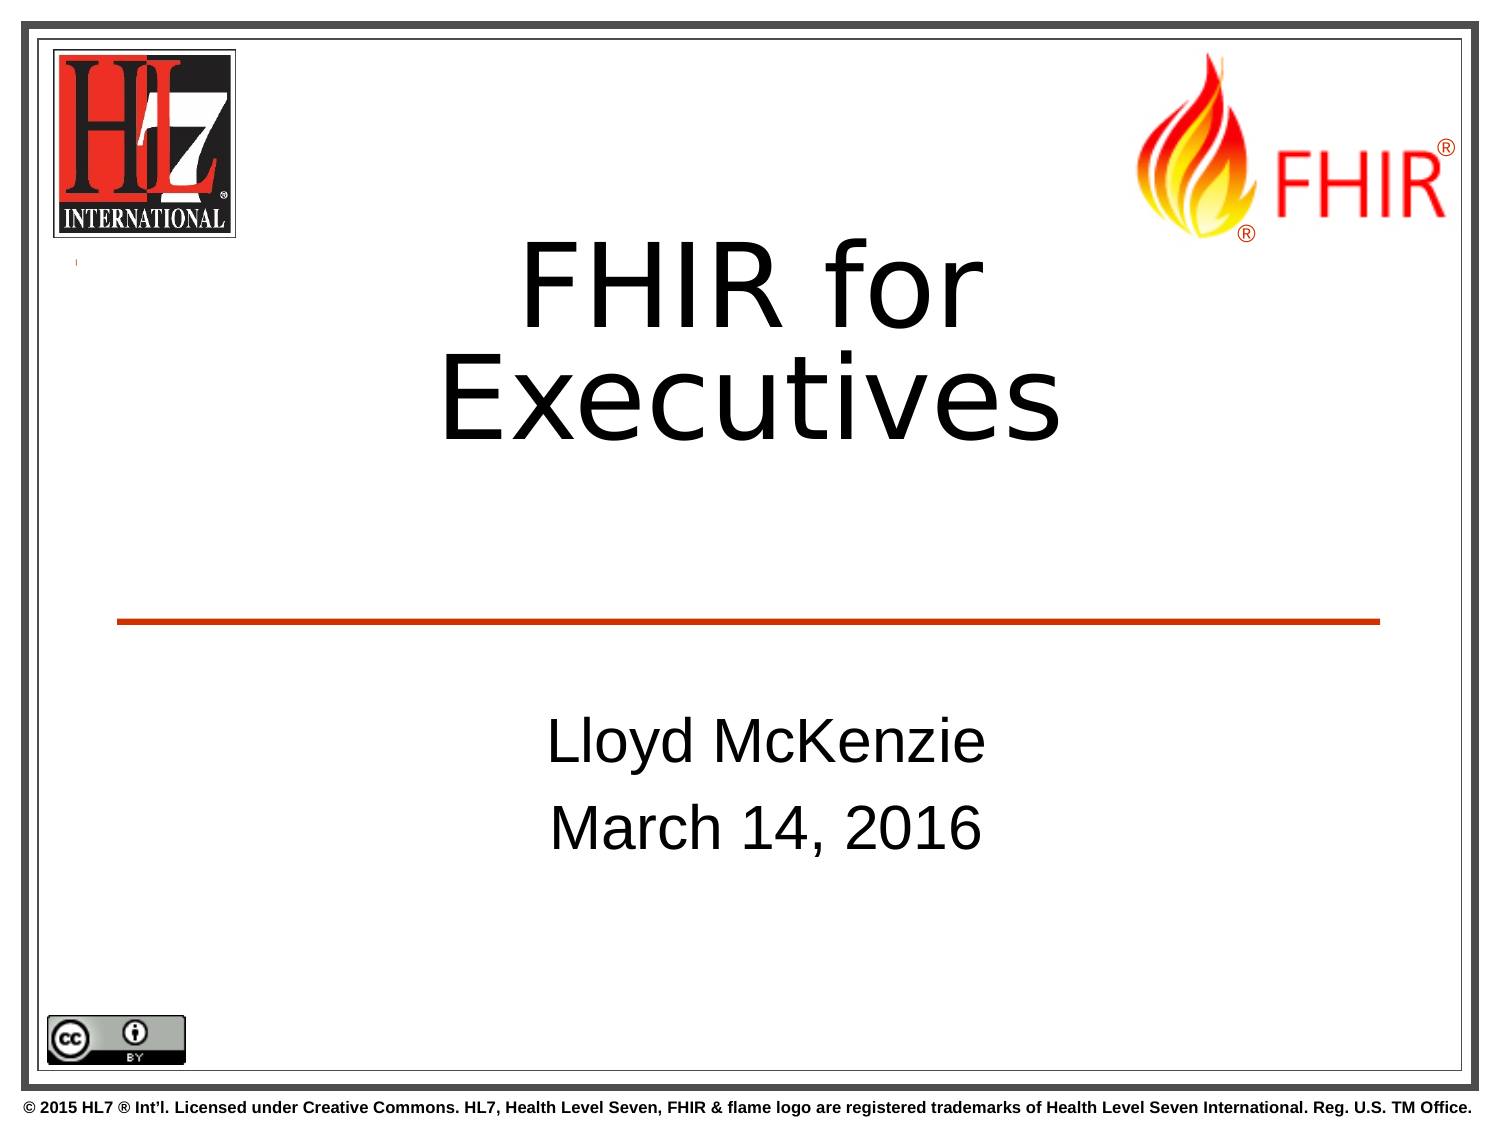

# FHIR for Executives
Lloyd McKenzie
March 14, 2016